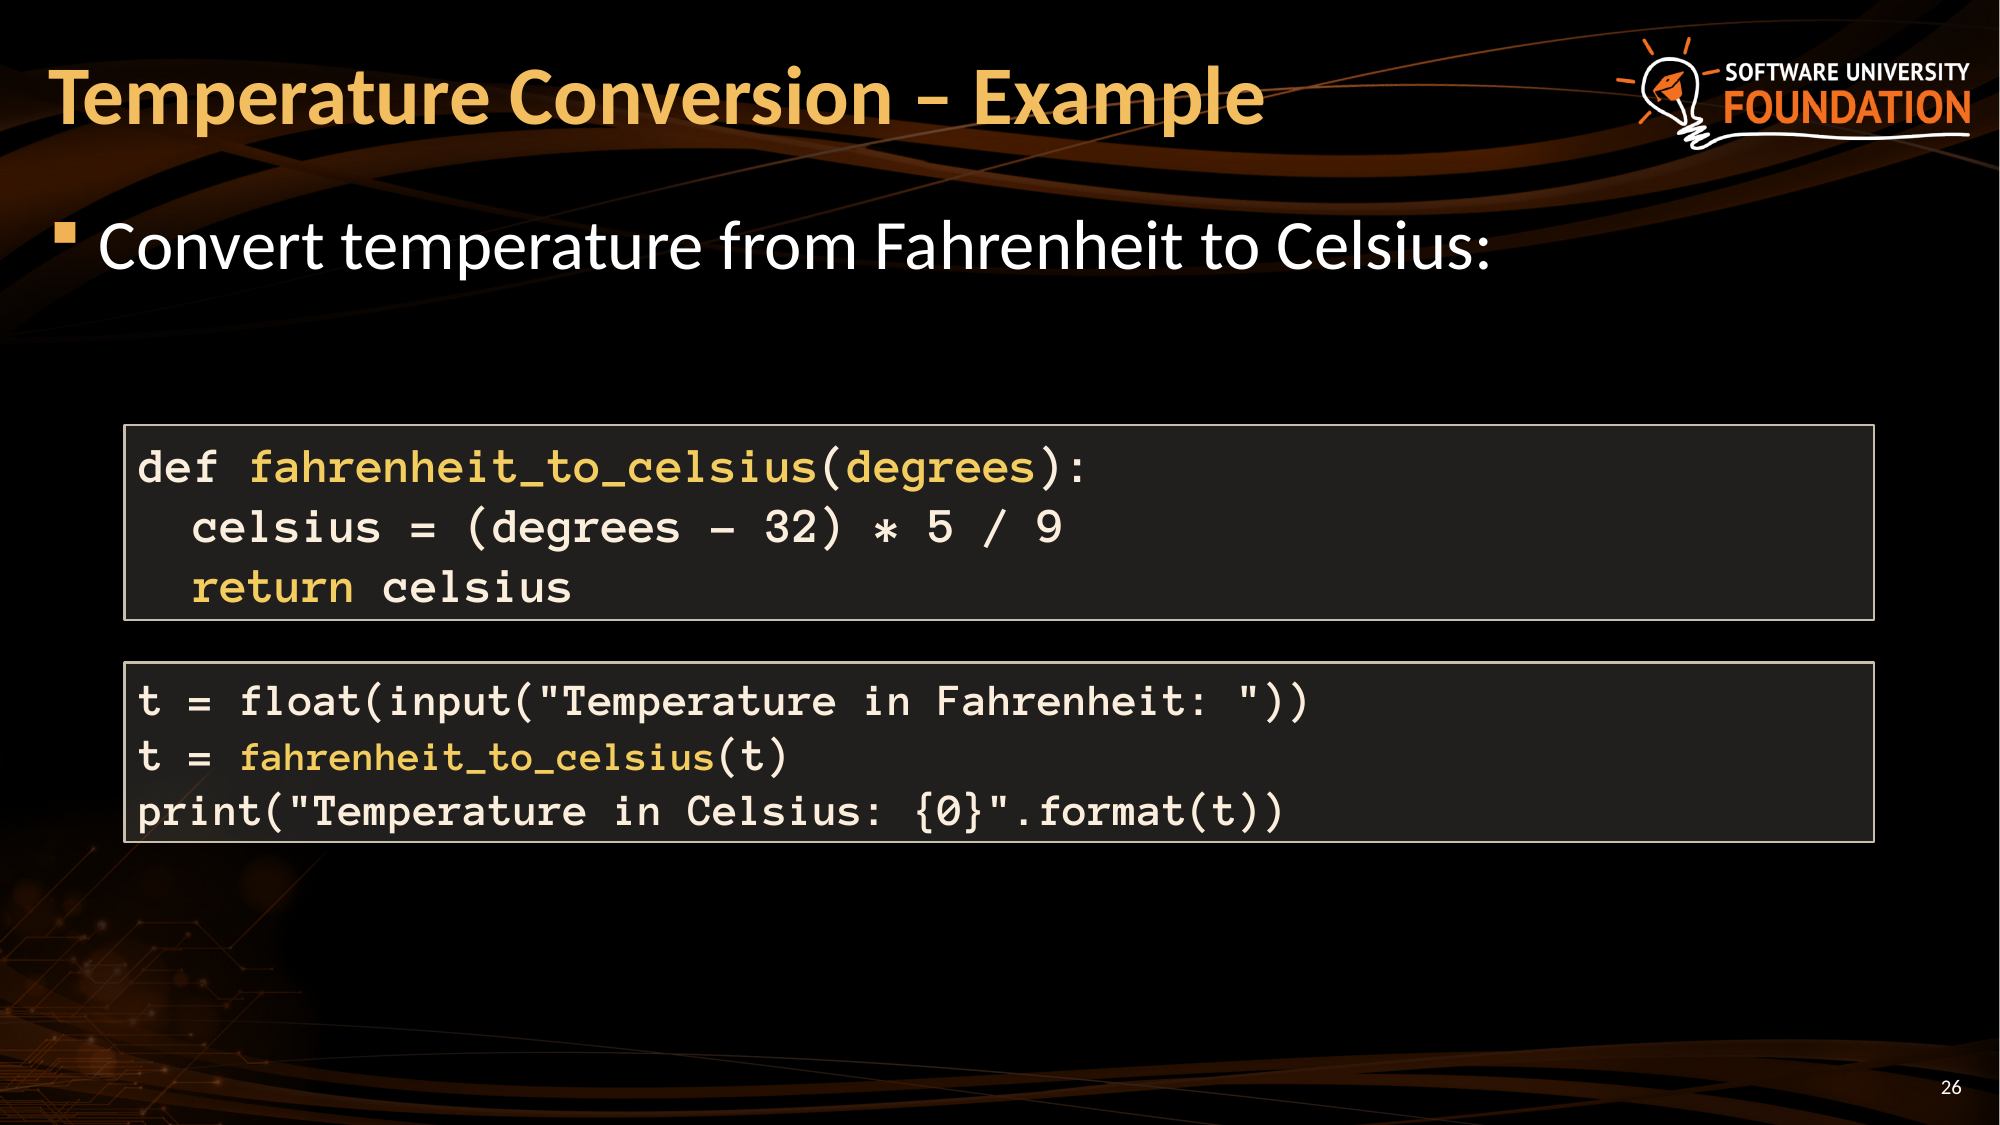

# Temperature Conversion – Example
Convert temperature from Fahrenheit to Celsius:
def fahrenheit_to_celsius(degrees):
  celsius = (degrees - 32) * 5 / 9
  return celsius
t = float(input("Temperature in Fahrenheit: "))
t = fahrenheit_to_celsius(t)
print("Temperature in Celsius: {0}".format(t))
26